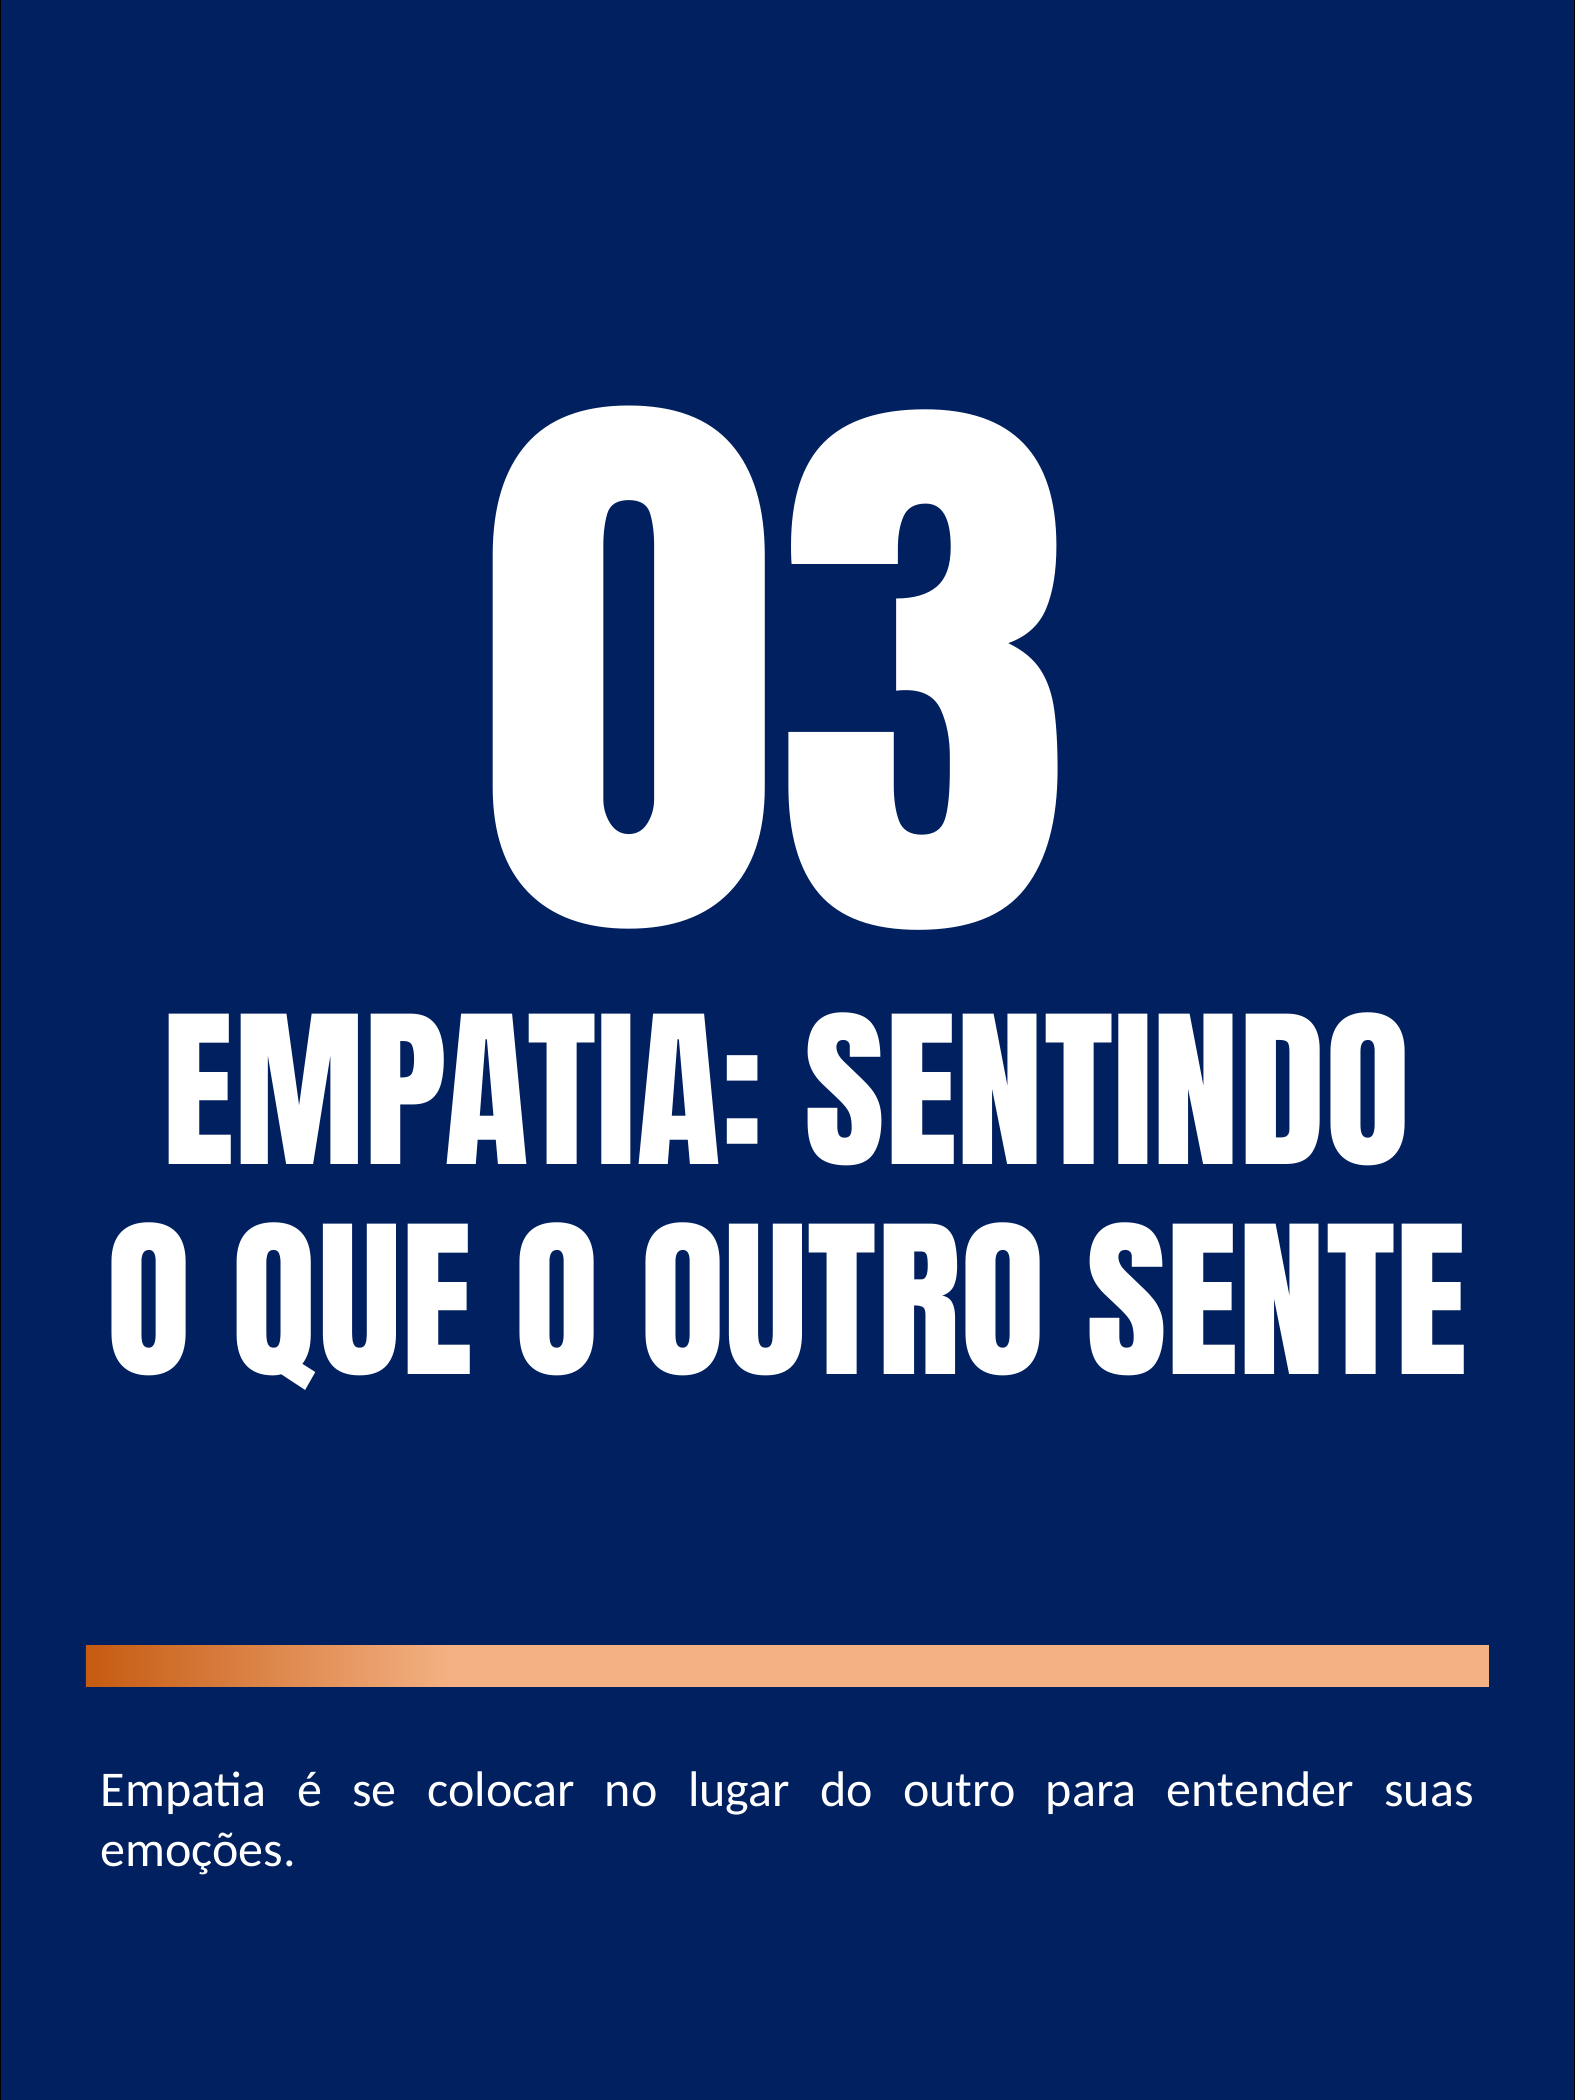

03
EMPATIA: SENTINDO O QUE O OUTRO SENTE

Empatia é se colocar no lugar do outro para entender suas emoções.
Importância da IE - Débora de Oliveira
7